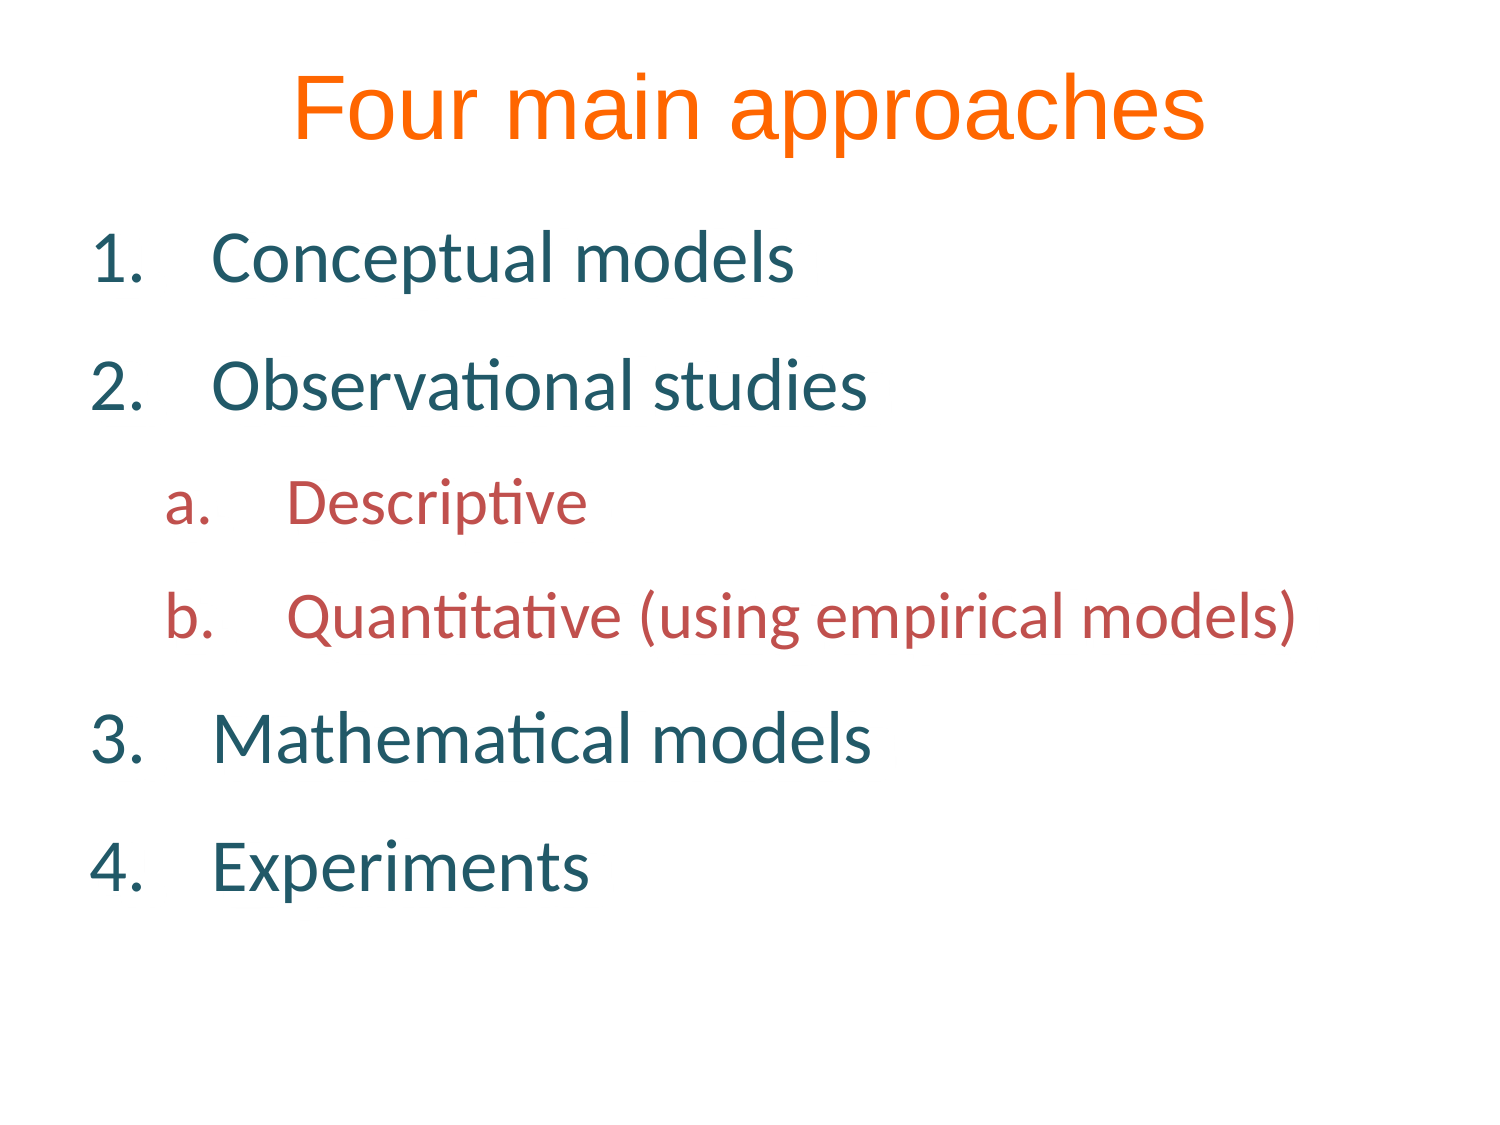

Four main approaches
Conceptual models
Observational studies
Descriptive
Quantitative (using empirical models)
Mathematical models
Experiments